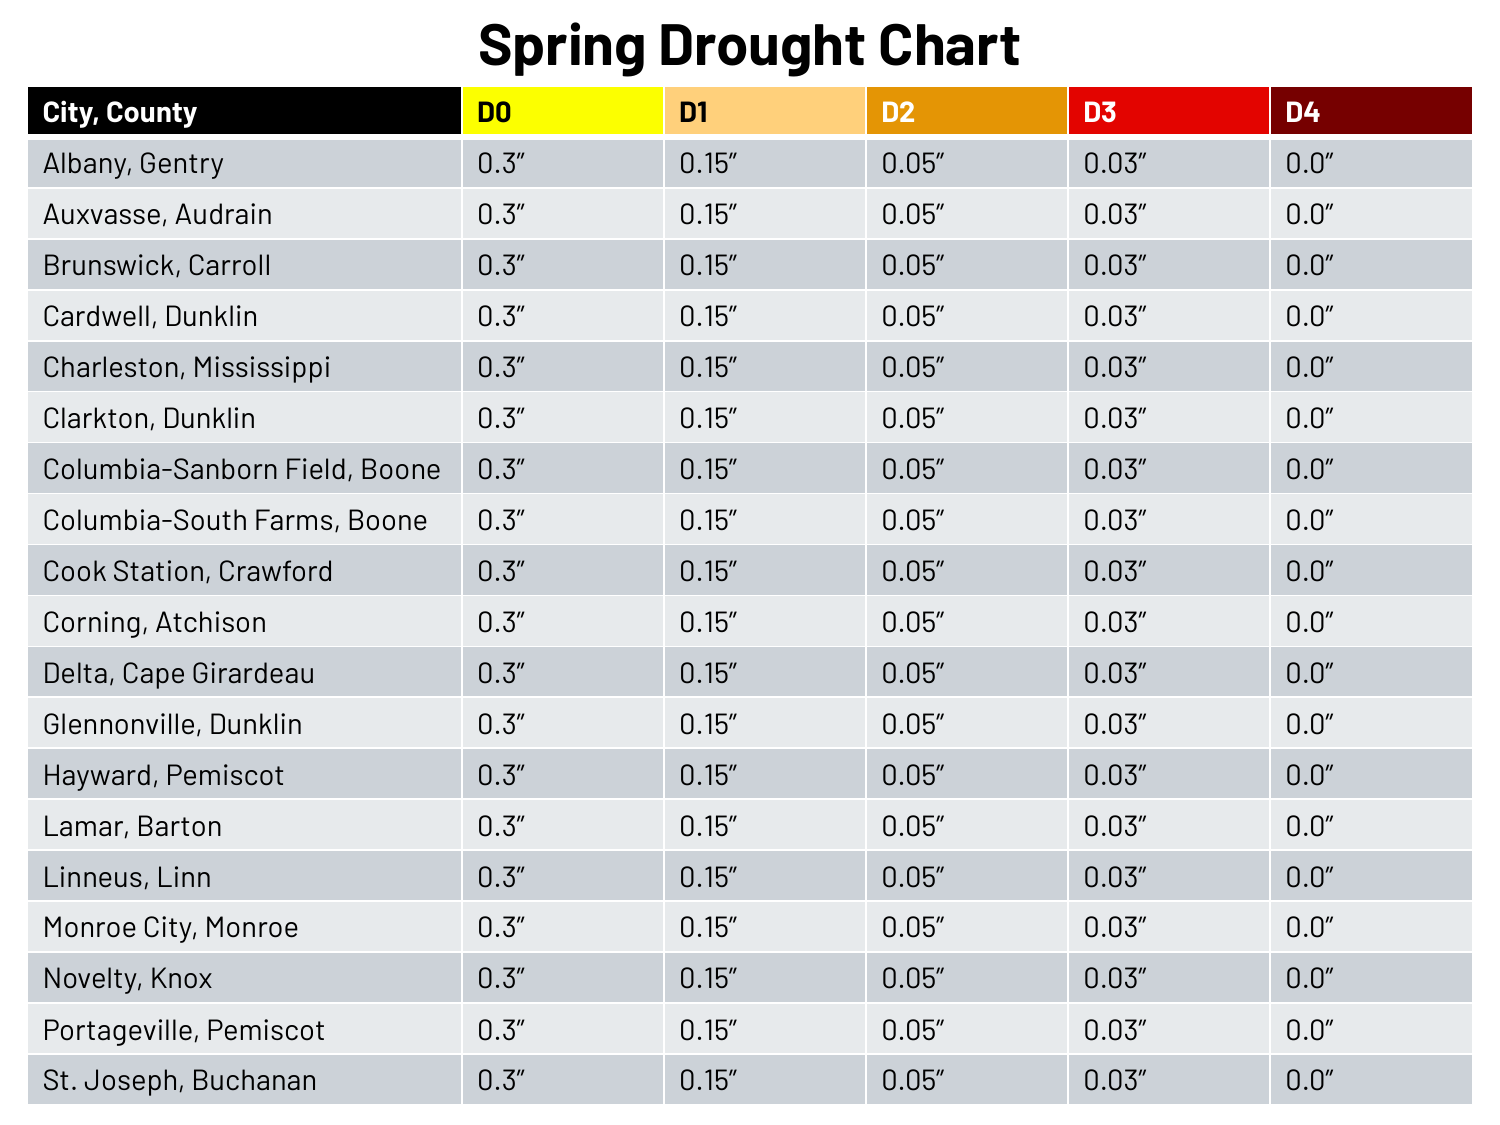

Spring Drought Chart
| City, County | D0 | D1 | D2 | D3 | D4 |
| --- | --- | --- | --- | --- | --- |
| Albany, Gentry | 0.3” | 0.15” | 0.05” | 0.03” | 0.0” |
| Auxvasse, Audrain | 0.3” | 0.15” | 0.05” | 0.03” | 0.0” |
| Brunswick, Carroll | 0.3” | 0.15” | 0.05” | 0.03” | 0.0” |
| Cardwell, Dunklin | 0.3” | 0.15” | 0.05” | 0.03” | 0.0” |
| Charleston, Mississippi | 0.3” | 0.15” | 0.05” | 0.03” | 0.0” |
| Clarkton, Dunklin | 0.3” | 0.15” | 0.05” | 0.03” | 0.0” |
| Columbia-Sanborn Field, Boone | 0.3” | 0.15” | 0.05” | 0.03” | 0.0” |
| Columbia-South Farms, Boone | 0.3” | 0.15” | 0.05” | 0.03” | 0.0” |
| Cook Station, Crawford | 0.3” | 0.15” | 0.05” | 0.03” | 0.0” |
| Corning, Atchison | 0.3” | 0.15” | 0.05” | 0.03” | 0.0” |
| Delta, Cape Girardeau | 0.3” | 0.15” | 0.05” | 0.03” | 0.0” |
| Glennonville, Dunklin | 0.3” | 0.15” | 0.05” | 0.03” | 0.0” |
| Hayward, Pemiscot | 0.3” | 0.15” | 0.05” | 0.03” | 0.0” |
| Lamar, Barton | 0.3” | 0.15” | 0.05” | 0.03” | 0.0” |
| Linneus, Linn | 0.3” | 0.15” | 0.05” | 0.03” | 0.0” |
| Monroe City, Monroe | 0.3” | 0.15” | 0.05” | 0.03” | 0.0” |
| Novelty, Knox | 0.3” | 0.15” | 0.05” | 0.03” | 0.0” |
| Portageville, Pemiscot | 0.3” | 0.15” | 0.05” | 0.03” | 0.0” |
| St. Joseph, Buchanan | 0.3” | 0.15” | 0.05” | 0.03” | 0.0” |